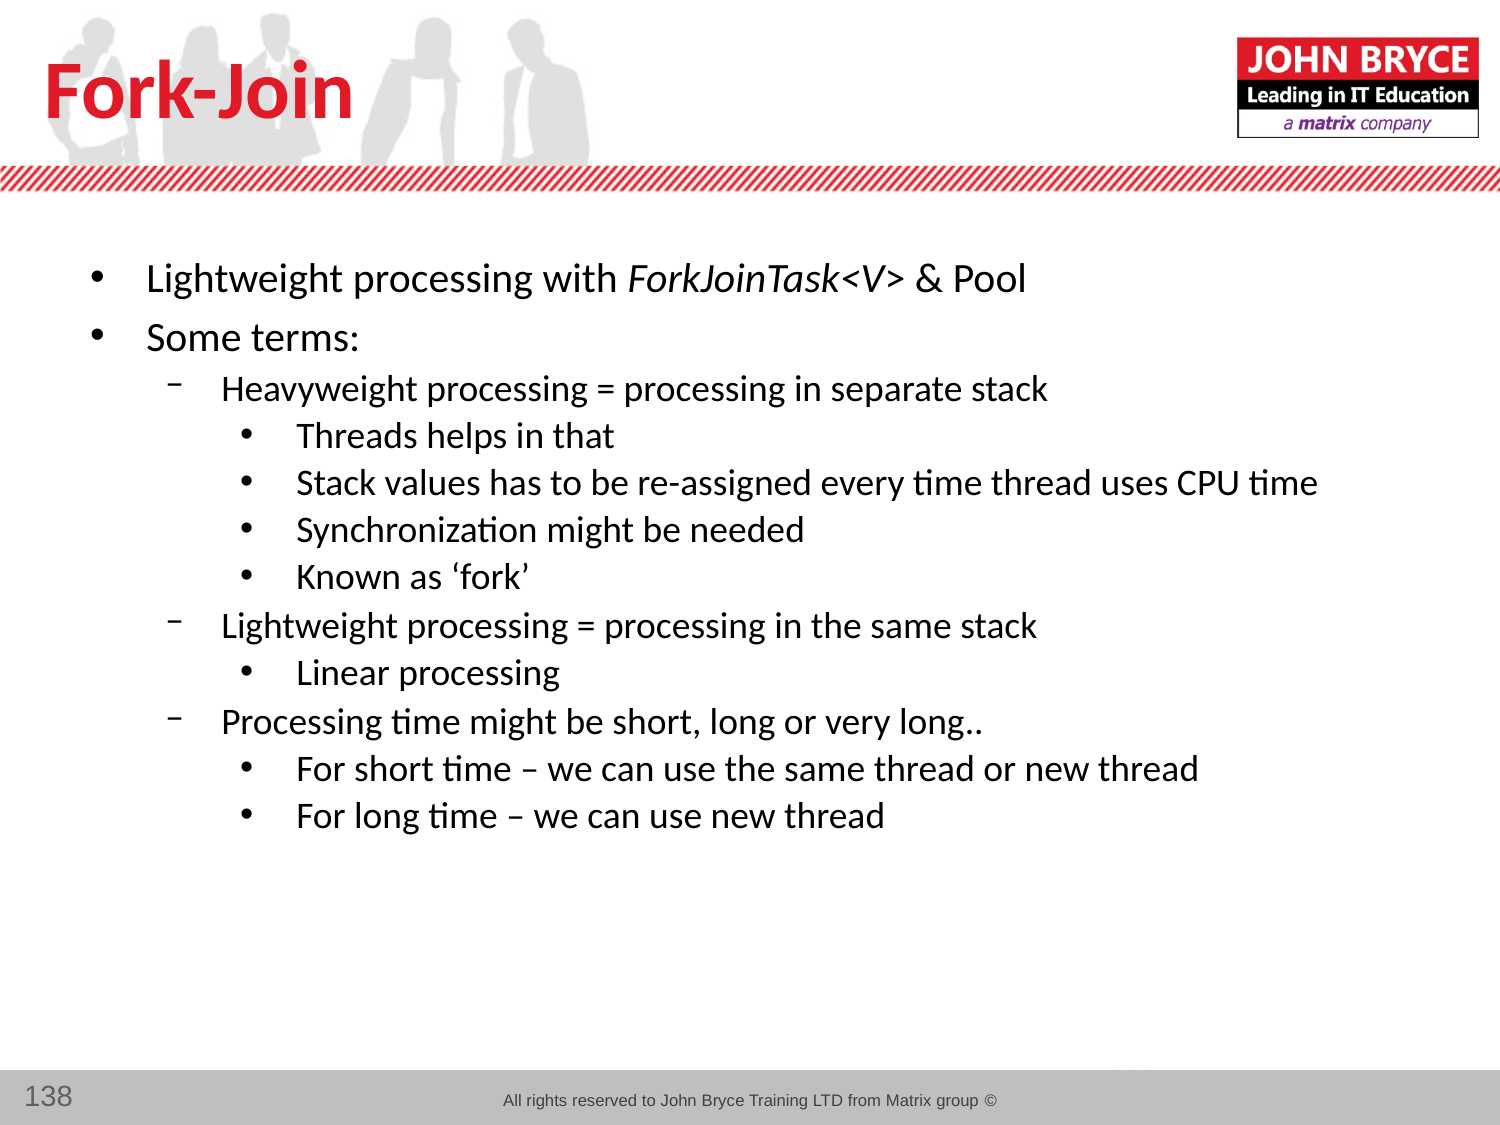

# Fork-Join
Lightweight processing with ForkJoinTask<V> & Pool
Some terms:
Heavyweight processing = processing in separate stack
Threads helps in that
Stack values has to be re-assigned every time thread uses CPU time
Synchronization might be needed
Known as ‘fork’
Lightweight processing = processing in the same stack
Linear processing
Processing time might be short, long or very long..
For short time – we can use the same thread or new thread
For long time – we can use new thread